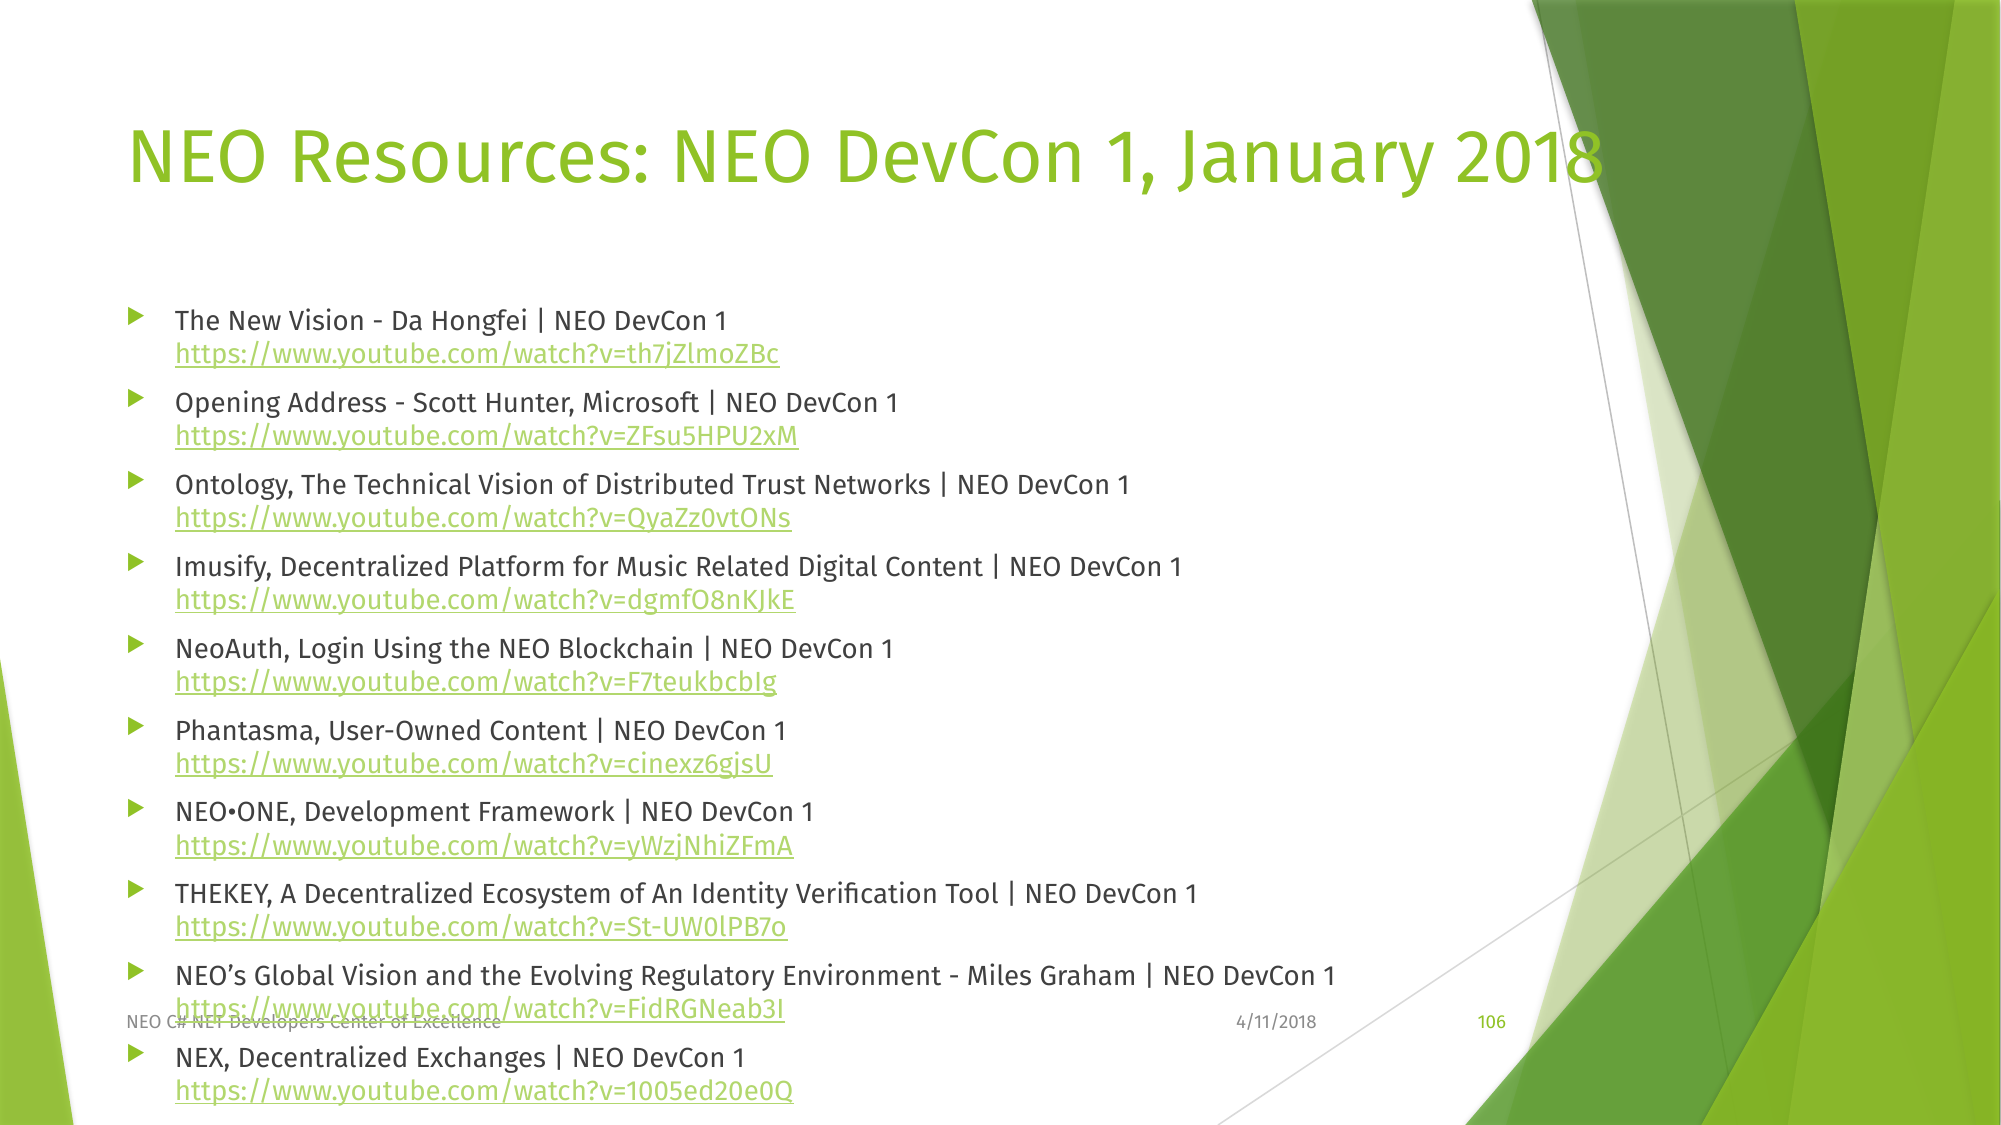

# NEO Resources: NEO DevCon 1, January 2018
The New Vision - Da Hongfei | NEO DevCon 1
https://www.youtube.com/watch?v=th7jZlmoZBc
Opening Address - Scott Hunter, Microsoft | NEO DevCon 1
https://www.youtube.com/watch?v=ZFsu5HPU2xM
Ontology, The Technical Vision of Distributed Trust Networks | NEO DevCon 1
https://www.youtube.com/watch?v=QyaZz0vtONs
Imusify, Decentralized Platform for Music Related Digital Content | NEO DevCon 1
https://www.youtube.com/watch?v=dgmfO8nKJkE
NeoAuth, Login Using the NEO Blockchain | NEO DevCon 1
https://www.youtube.com/watch?v=F7teukbcbIg
Phantasma, User-Owned Content | NEO DevCon 1
https://www.youtube.com/watch?v=cinexz6gjsU
NEO•ONE, Development Framework | NEO DevCon 1
https://www.youtube.com/watch?v=yWzjNhiZFmA
THEKEY, A Decentralized Ecosystem of An Identity Verification Tool | NEO DevCon 1
https://www.youtube.com/watch?v=St-UW0lPB7o
NEO’s Global Vision and the Evolving Regulatory Environment - Miles Graham | NEO DevCon 1
https://www.youtube.com/watch?v=FidRGNeab3I
NEX, Decentralized Exchanges | NEO DevCon 1
https://www.youtube.com/watch?v=1005ed20e0Q
NEO C# NET Developers Center of Excellence
4/11/2018
106